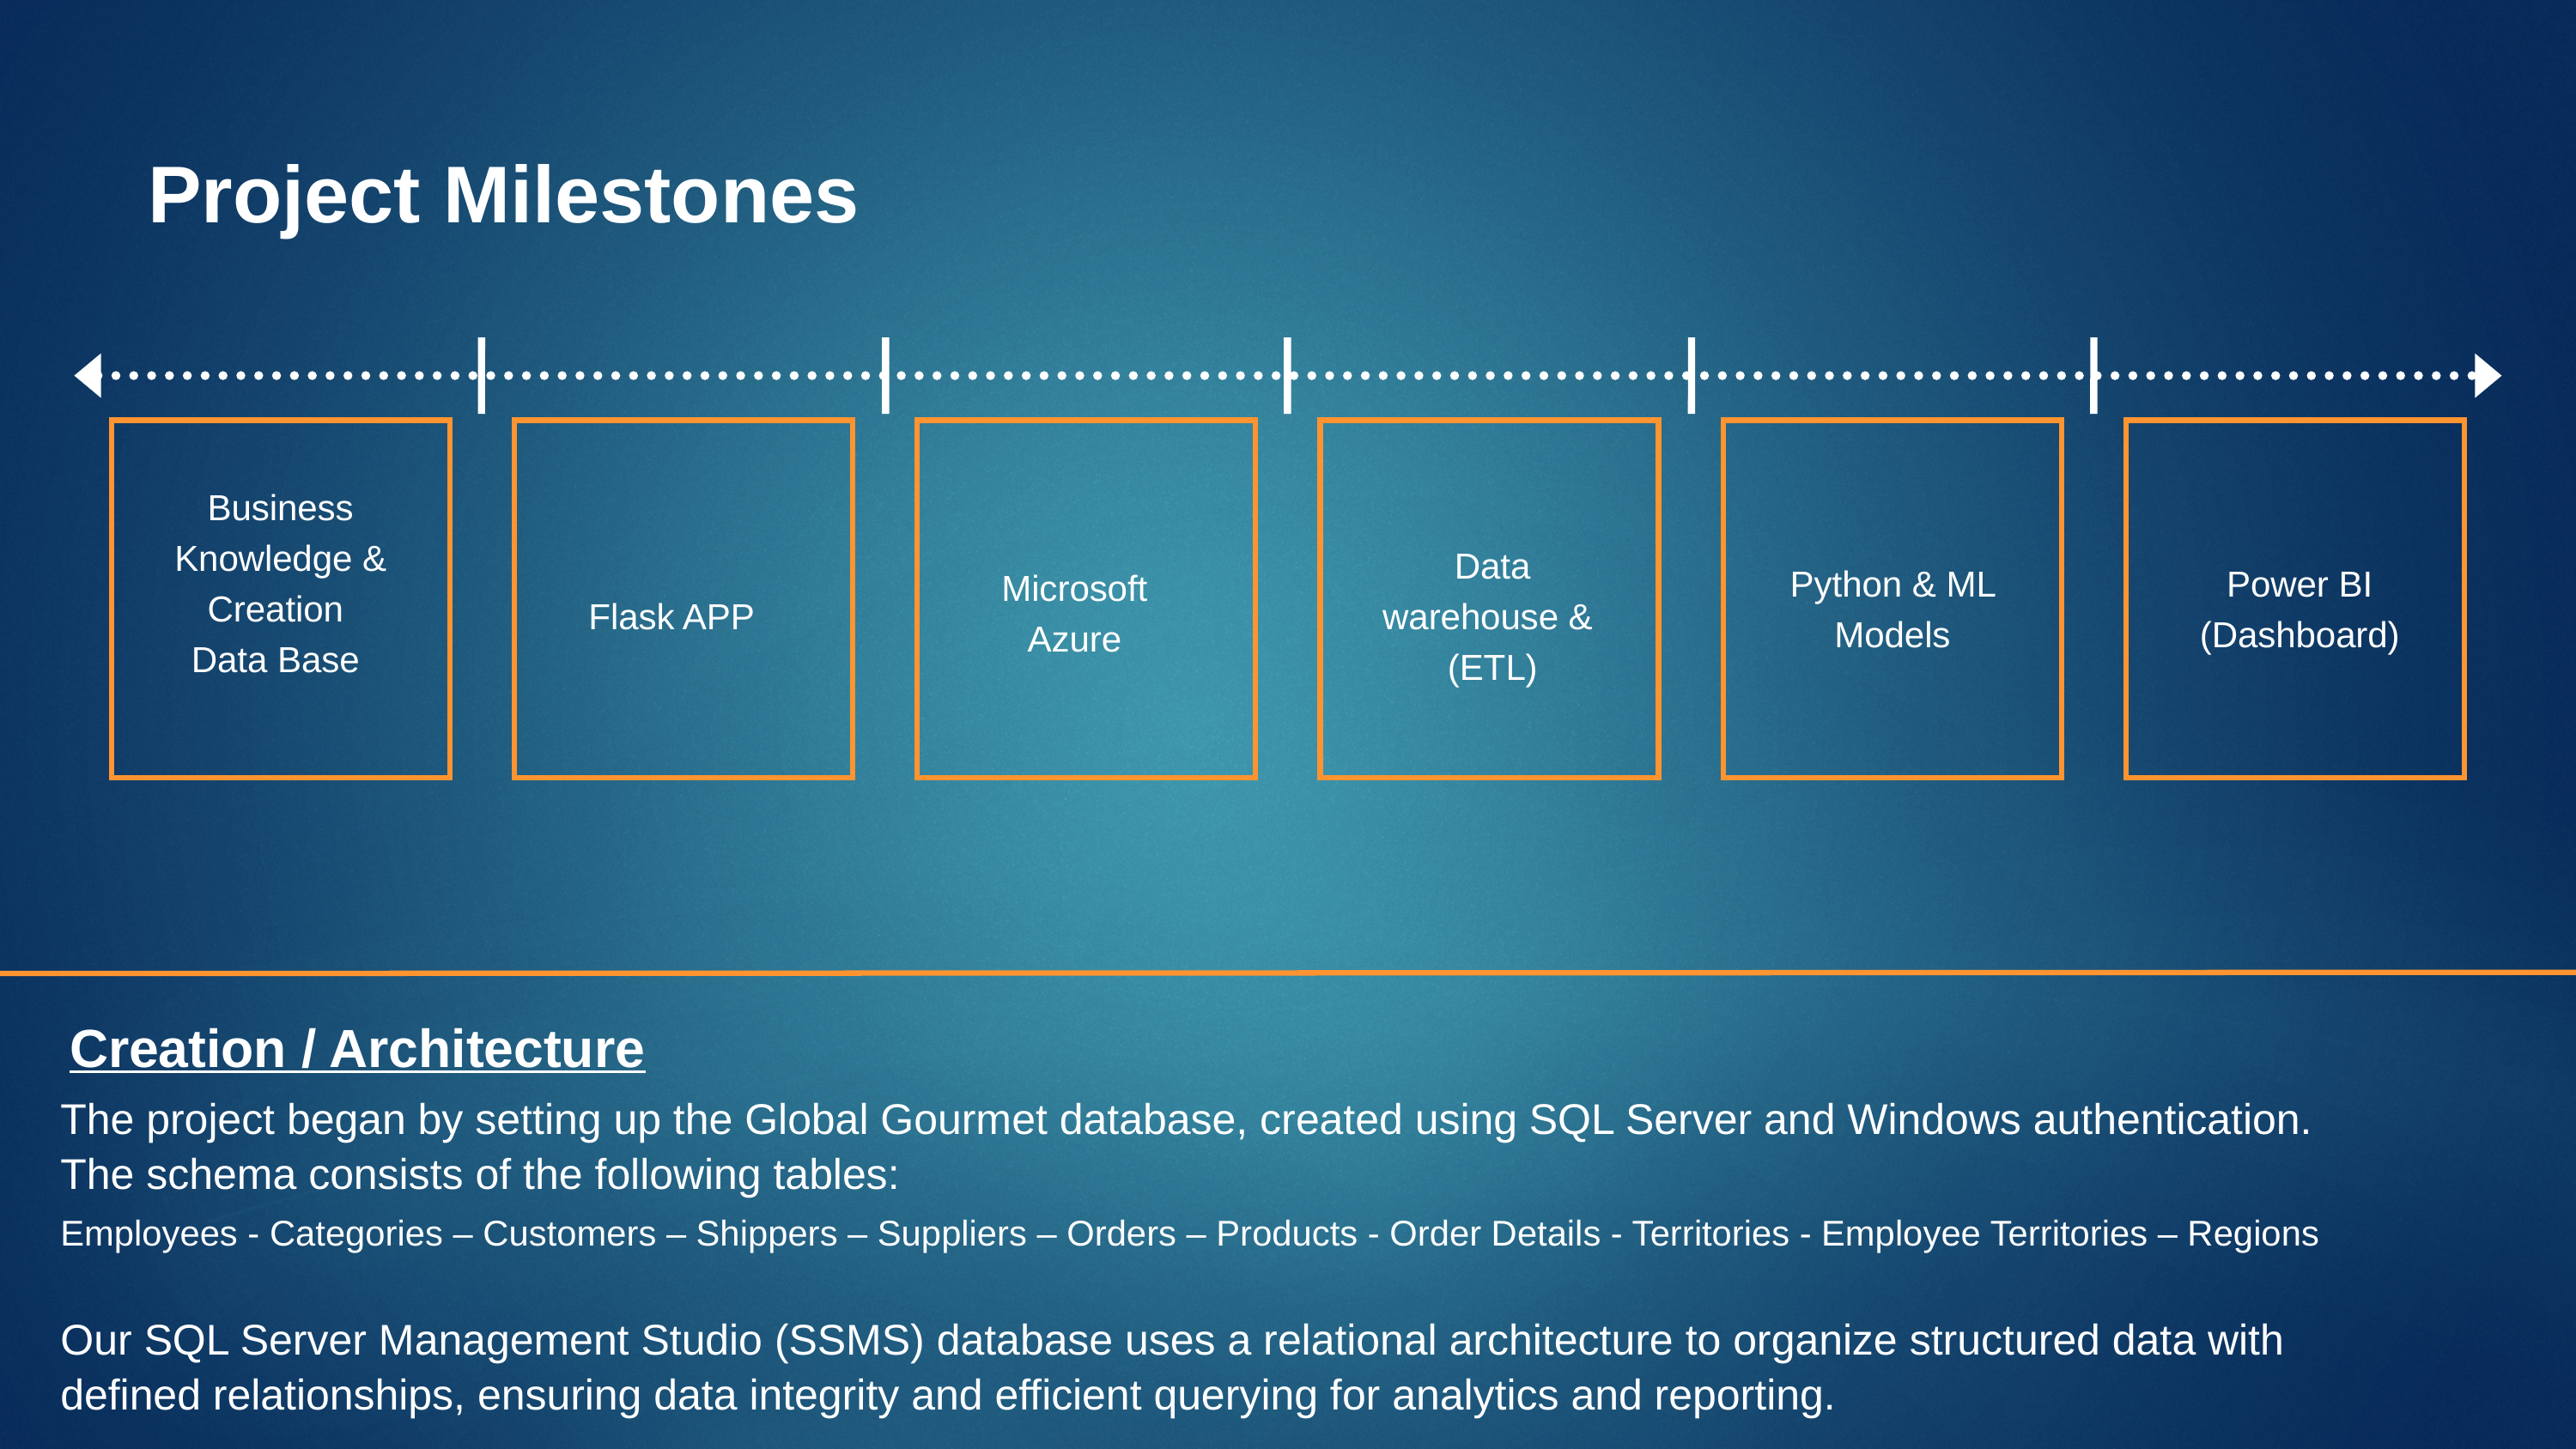

Project Milestones

Business Knowledge &
Creation
Data Base

Data warehouse &
(ETL)
Python & ML Models
Power BI (Dashboard)
Microsoft Azure
Flask APP

Creation / Architecture
The project began by setting up the Global Gourmet database, created using SQL Server and Windows authentication. The schema consists of the following tables:
Employees - Categories – Customers – Shippers – Suppliers – Orders – Products - Order Details - Territories - Employee Territories – Regions

Our SQL Server Management Studio (SSMS) database uses a relational architecture to organize structured data with defined relationships, ensuring data integrity and efficient querying for analytics and reporting.